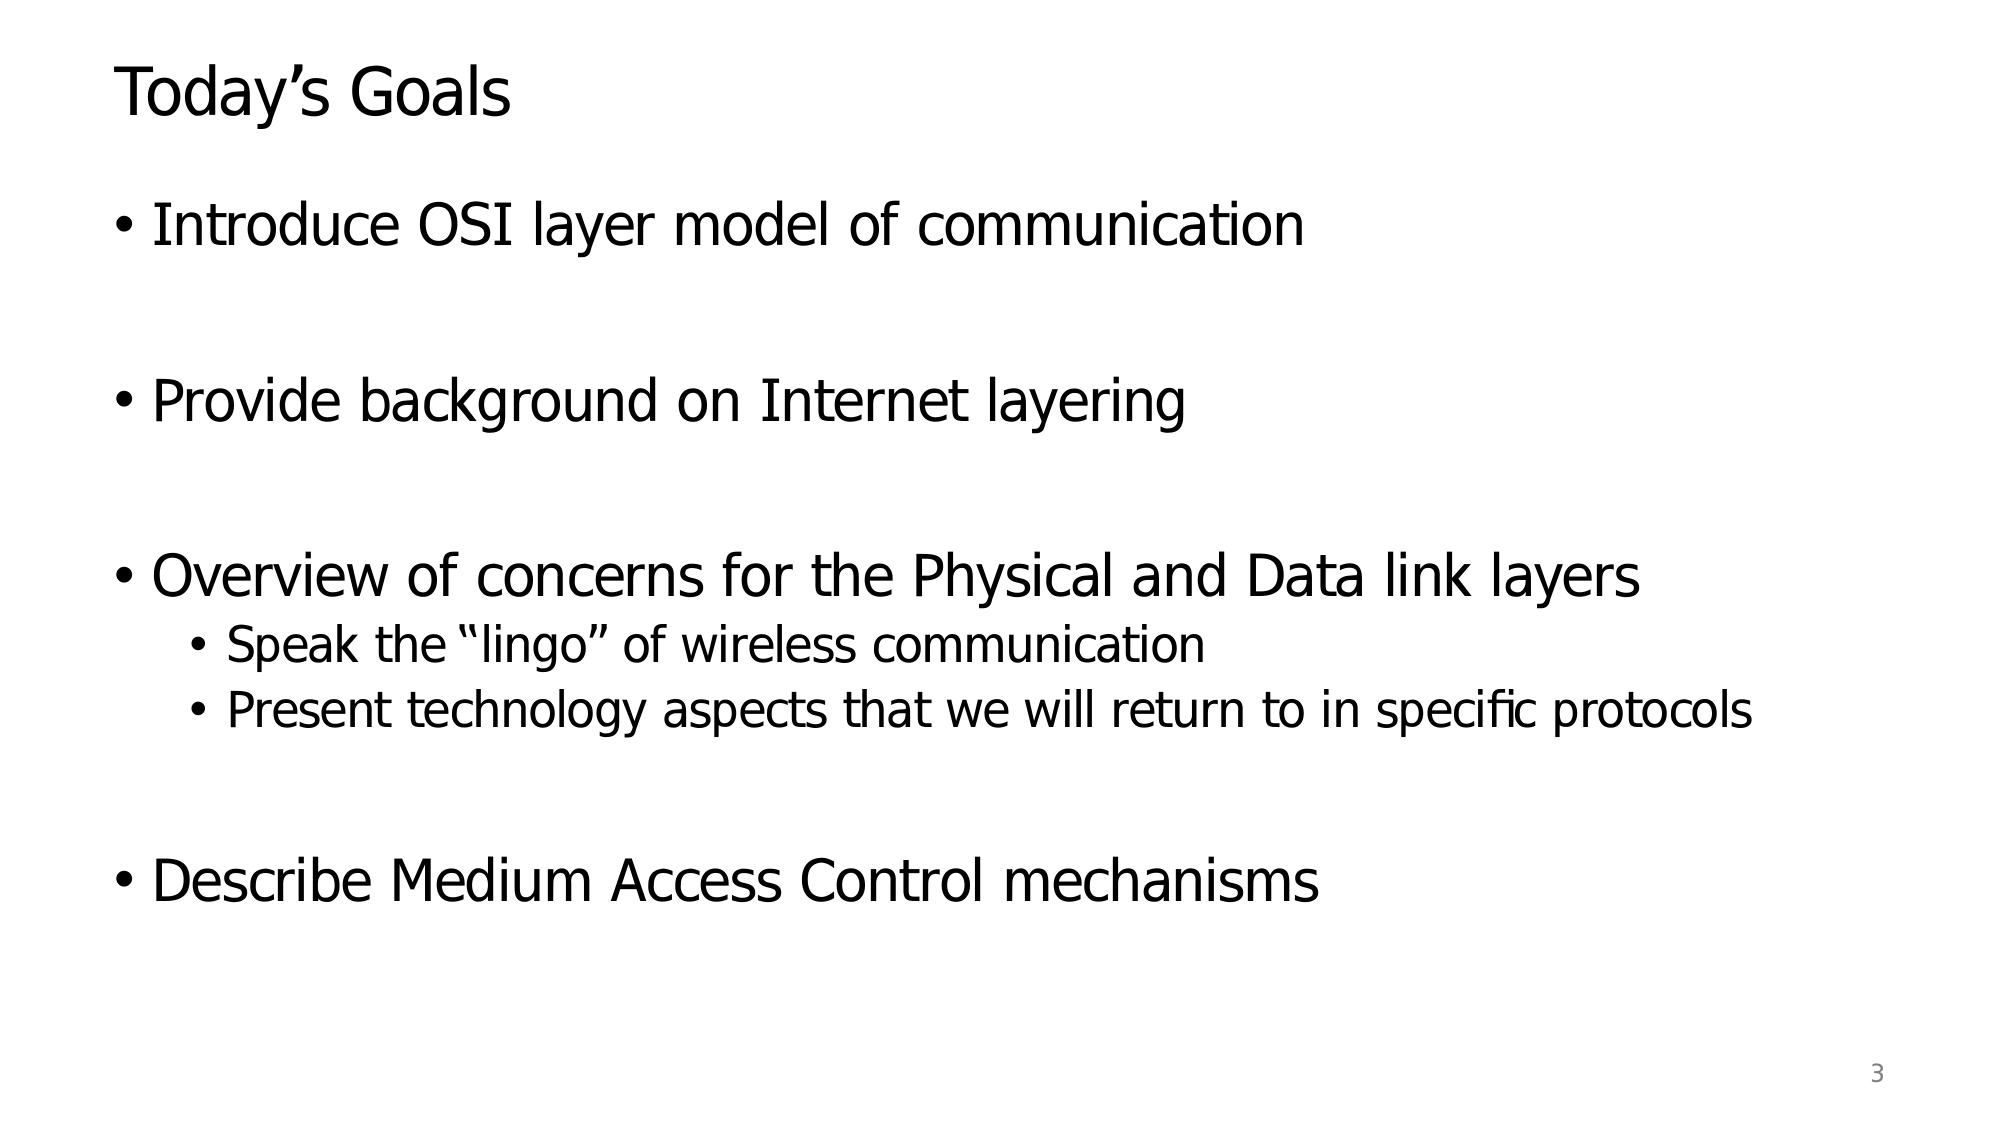

# Today’s Goals
Introduce OSI layer model of communication

Provide background on Internet layering

Overview of concerns for the Physical and Data link layers
Speak the “lingo” of wireless communication
Present technology aspects that we will return to in specific protocols

Describe Medium Access Control mechanisms
3